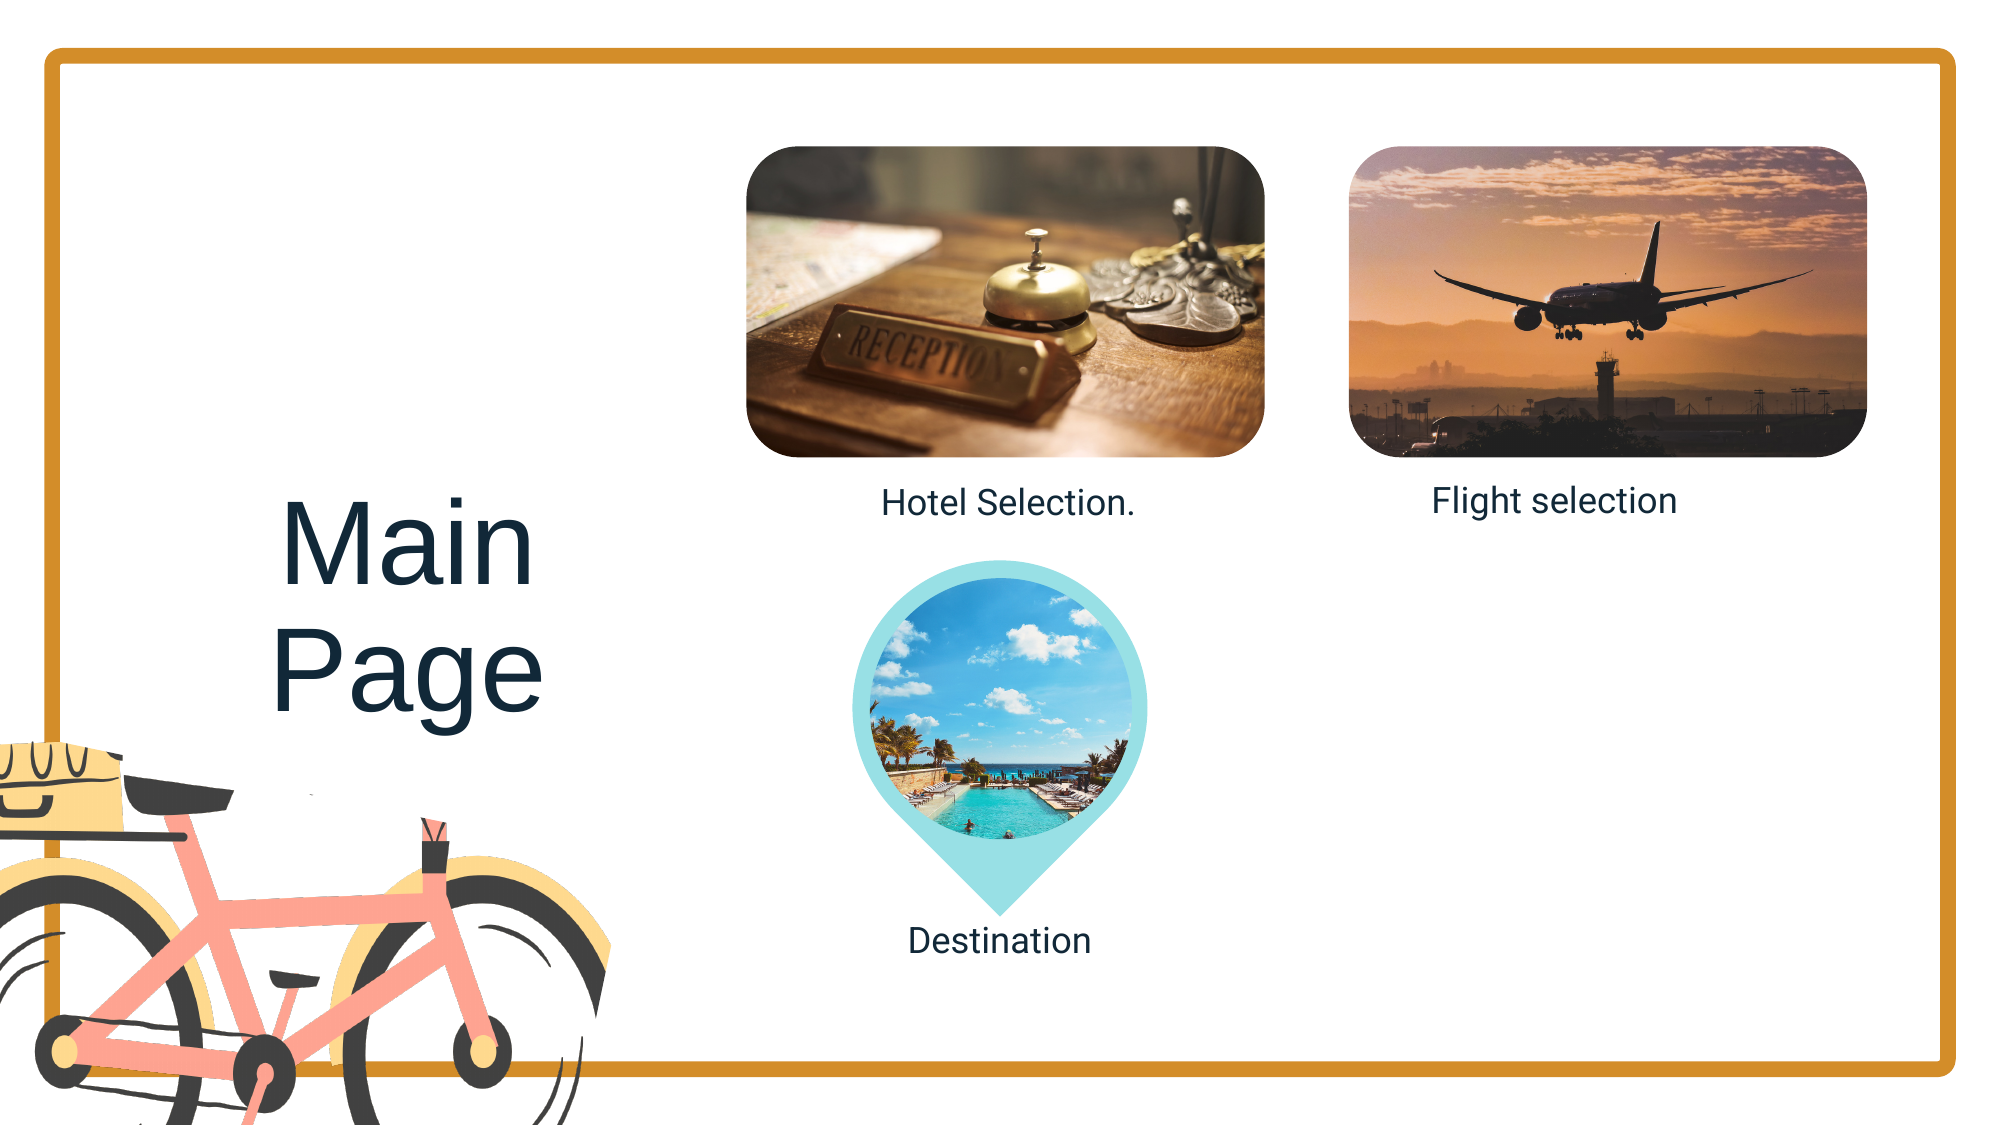

Flight selection
Hotel Selection.
Main Page

Destination